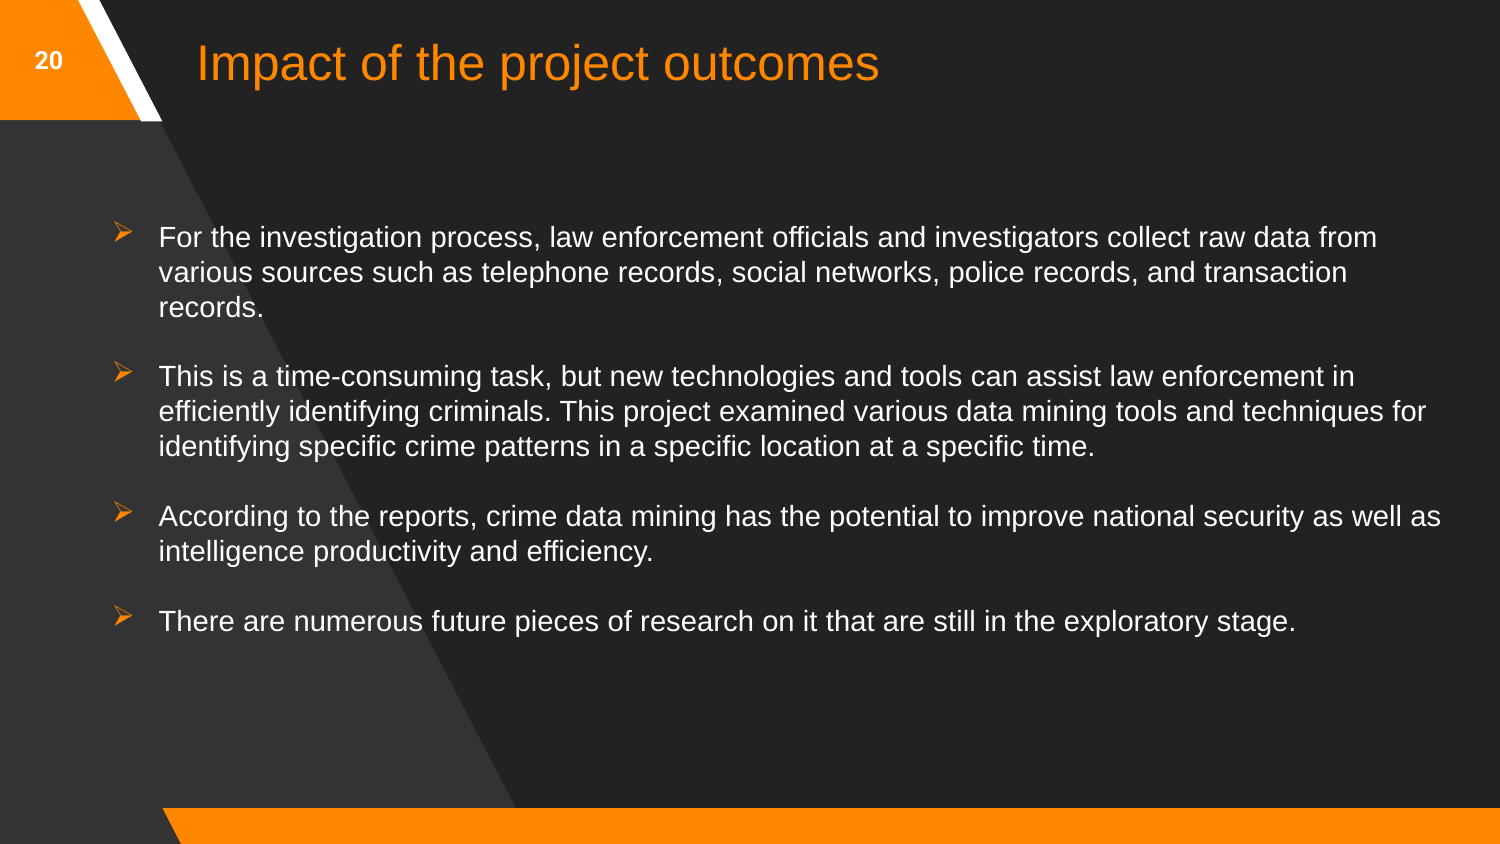

20
Impact of the project outcomes
For the investigation process, law enforcement officials and investigators collect raw data from various sources such as telephone records, social networks, police records, and transaction records.

This is a time-consuming task, but new technologies and tools can assist law enforcement in efficiently identifying criminals. This project examined various data mining tools and techniques for identifying specific crime patterns in a specific location at a specific time.

According to the reports, crime data mining has the potential to improve national security as well as intelligence productivity and efficiency.

There are numerous future pieces of research on it that are still in the exploratory stage.